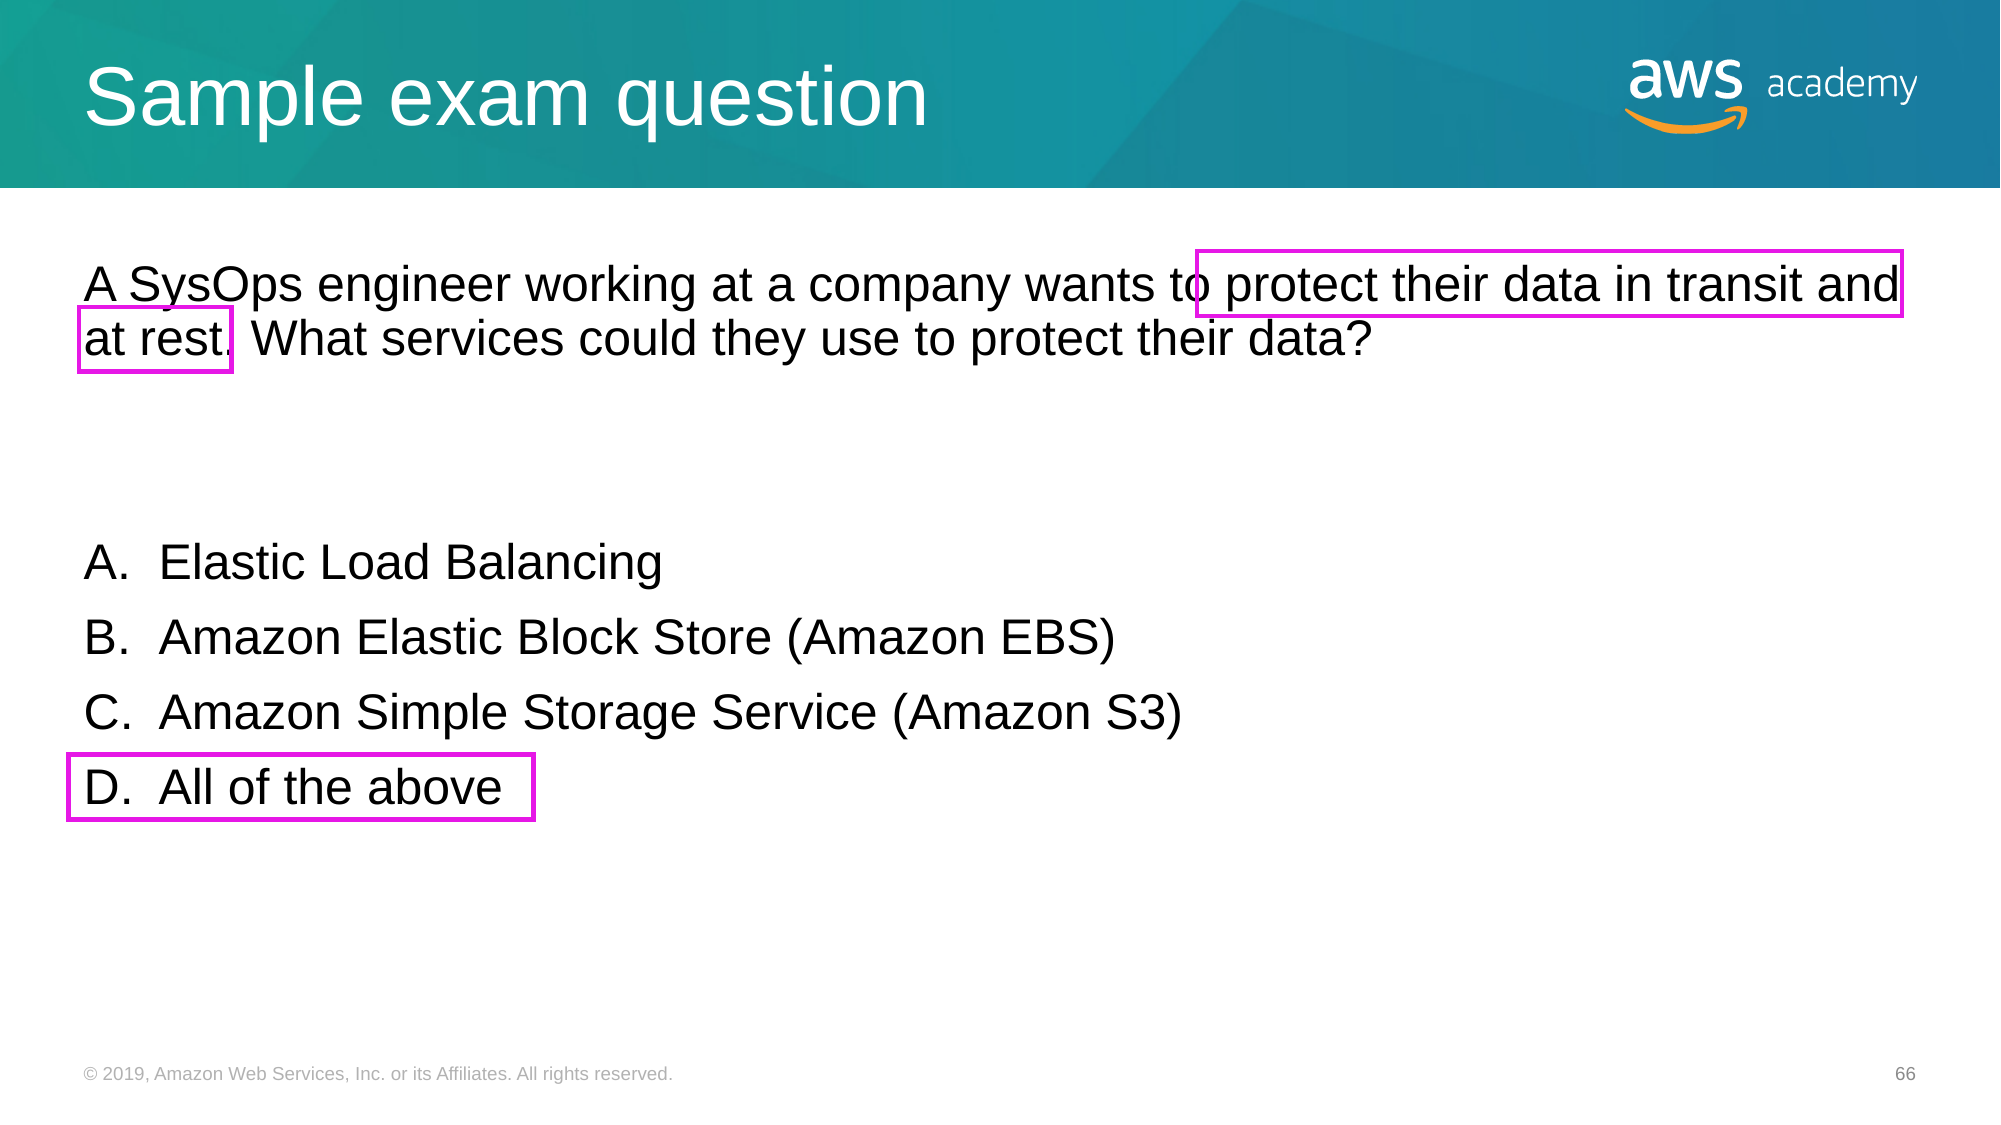

# Sample exam question
A SysOps engineer working at a company wants to protect their data in transit and at rest. What services could they use to protect their data?

Elastic Load Balancing
Amazon Elastic Block Store (Amazon EBS)
Amazon Simple Storage Service (Amazon S3)
All of the above

© 2019, Amazon Web Services, Inc. or its Affiliates. All rights reserved.
66